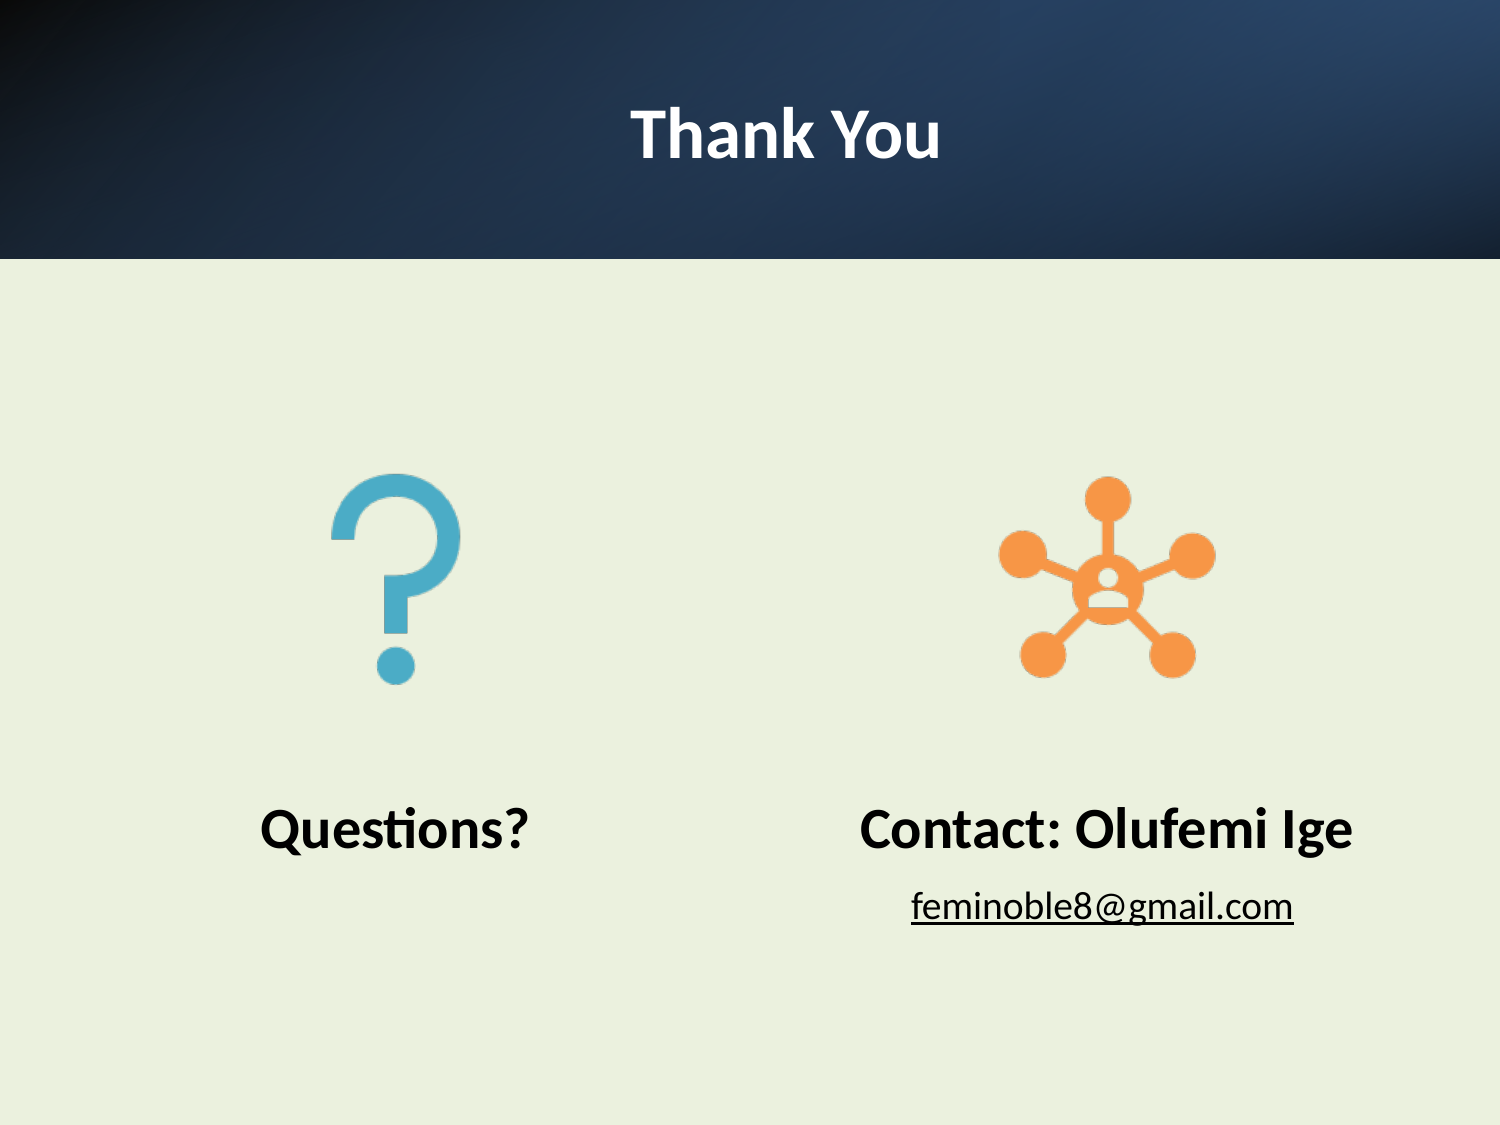

# Thank You
Questions?
Contact: Olufemi Ige
feminoble8@gmail.com